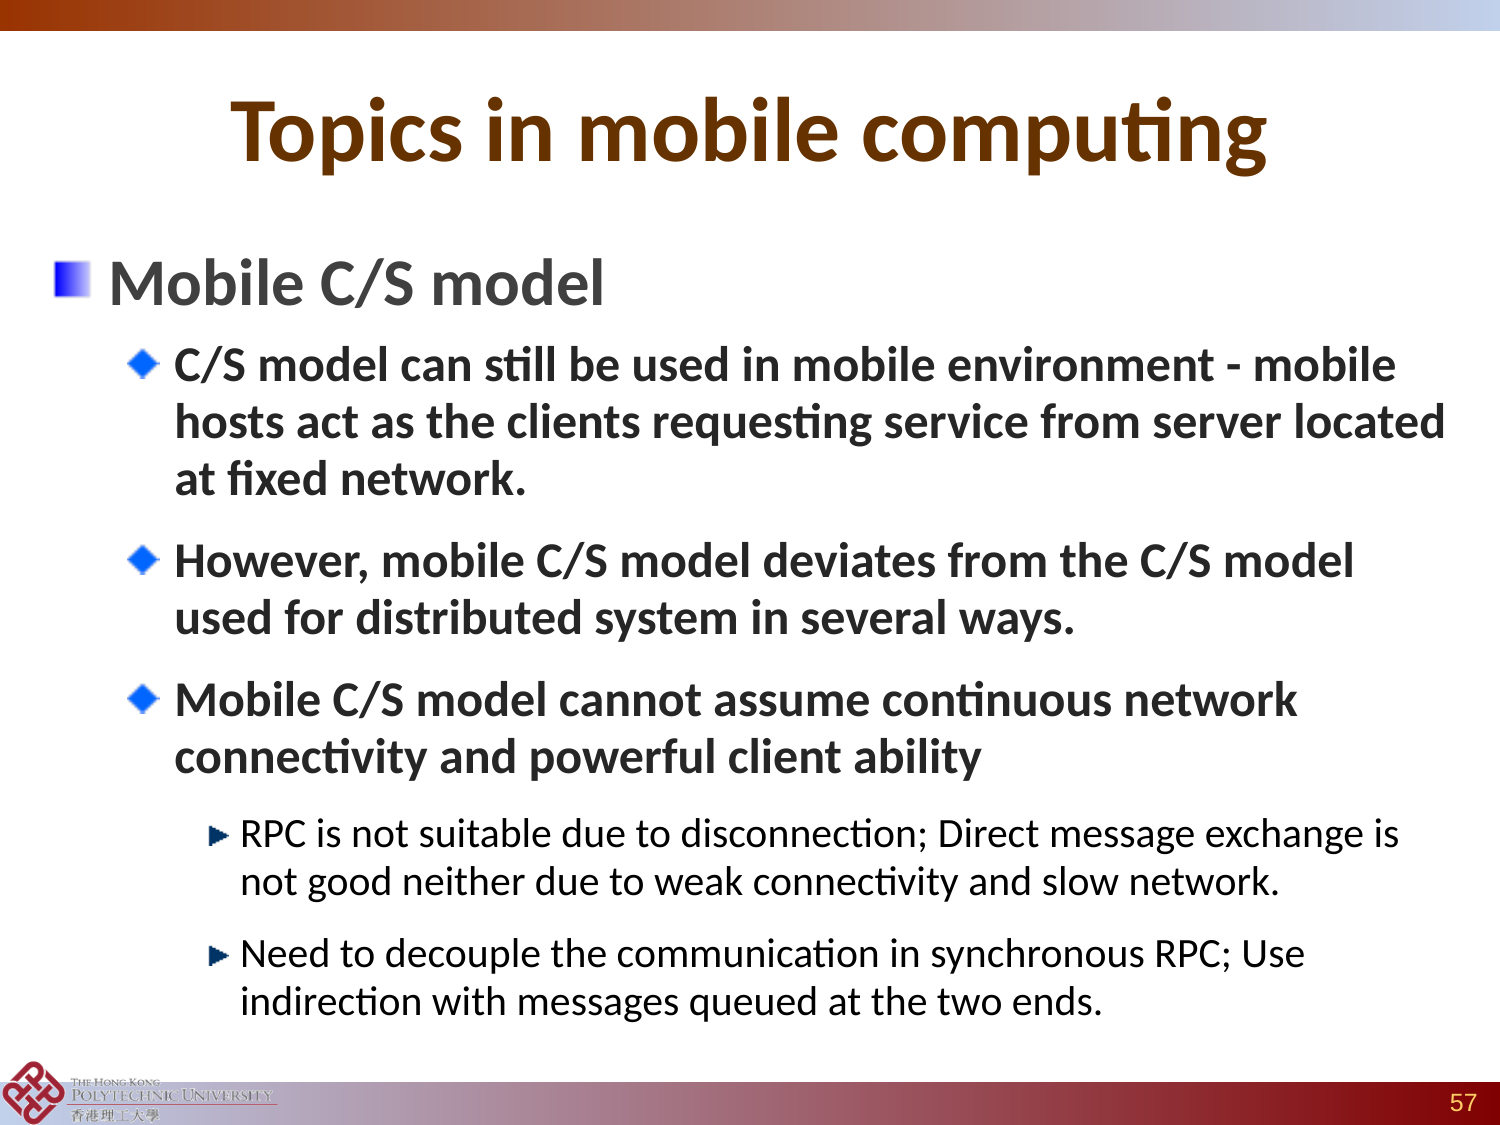

# Topics in mobile computing
Mobile C/S model
C/S model can still be used in mobile environment - mobile hosts act as the clients requesting service from server located at fixed network.
However, mobile C/S model deviates from the C/S model used for distributed system in several ways.
Mobile C/S model cannot assume continuous network connectivity and powerful client ability
RPC is not suitable due to disconnection; Direct message exchange is not good neither due to weak connectivity and slow network.
Need to decouple the communication in synchronous RPC; Use indirection with messages queued at the two ends.